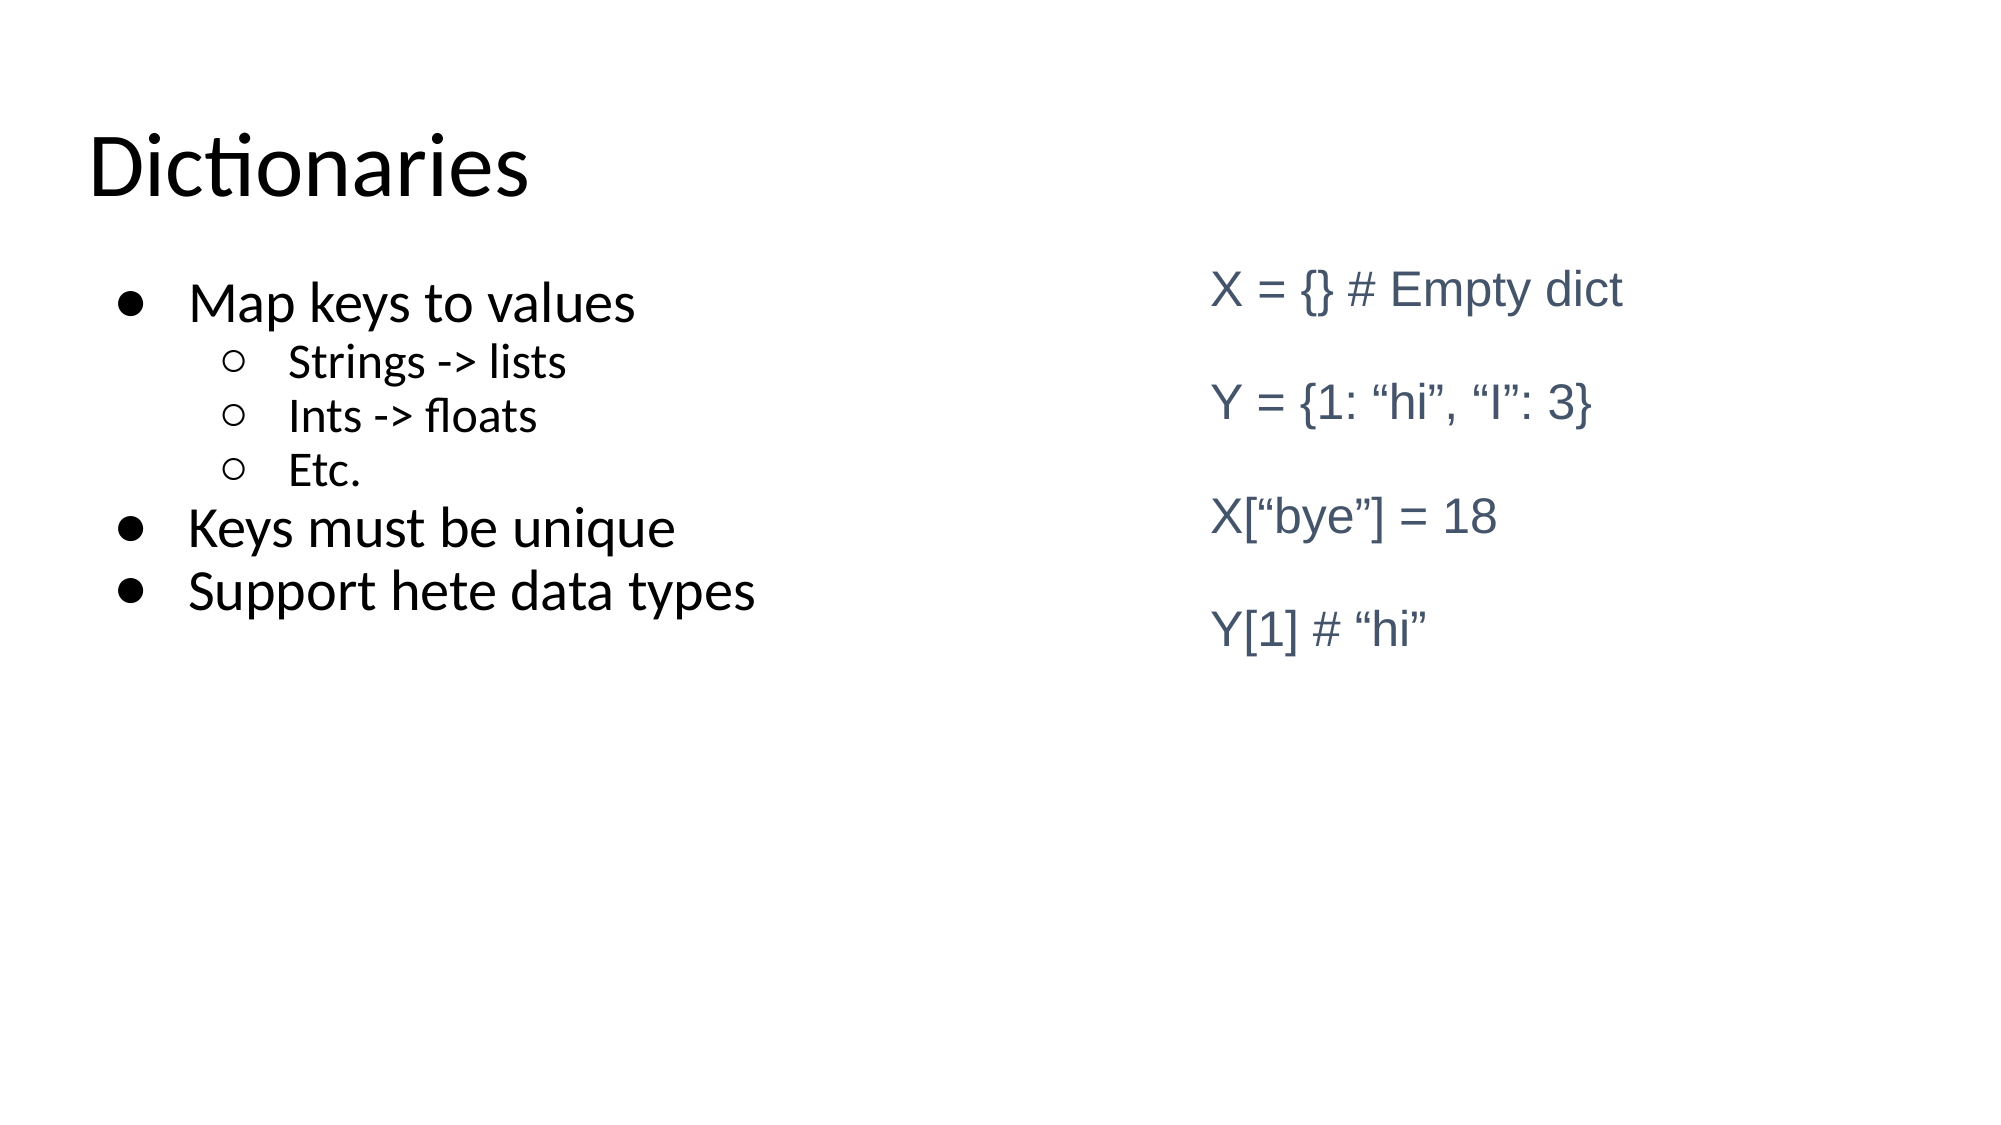

# Dictionaries
X = {} # Empty dict
Y = {1: “hi”, “I”: 3}
X[“bye”] = 18
Y[1] # “hi”
Map keys to values
Strings -> lists
Ints -> floats
Etc.
Keys must be unique
Support hete data types